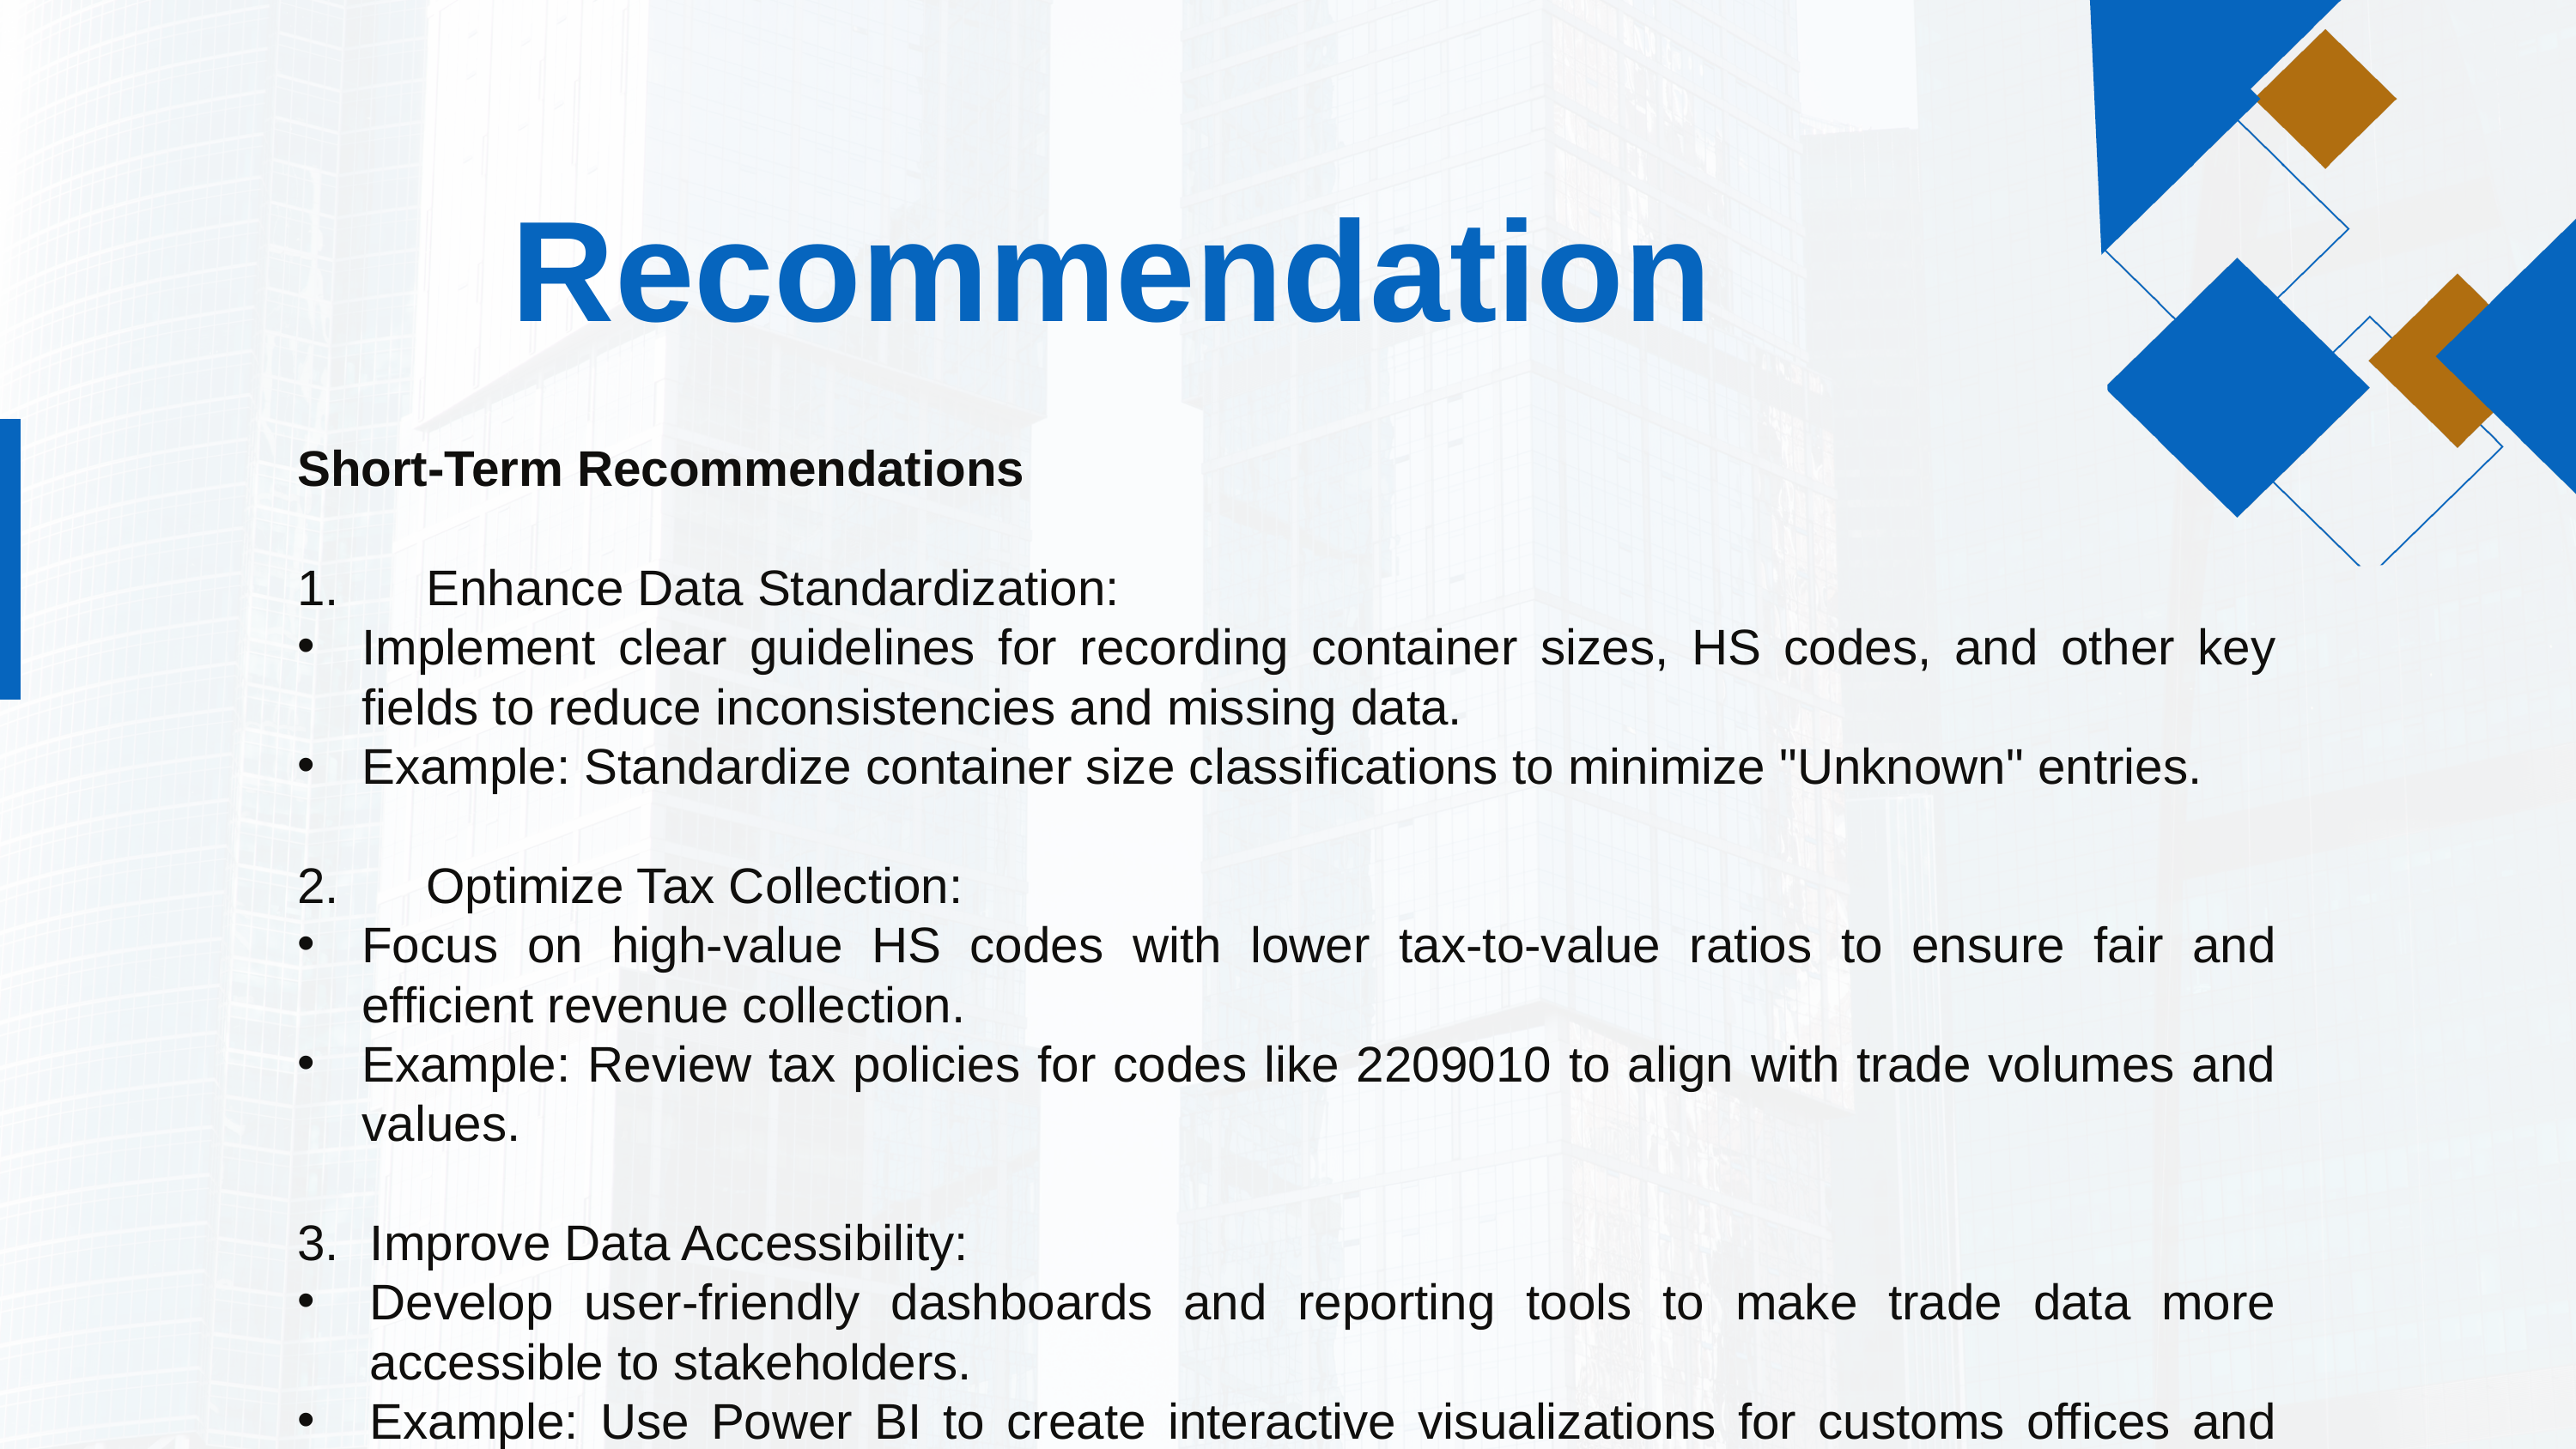

Recommendation

Short-Term Recommendations

1.	Enhance Data Standardization:
Implement clear guidelines for recording container sizes, HS codes, and other key fields to reduce inconsistencies and missing data.
Example: Standardize container size classifications to minimize "Unknown" entries.

2.	Optimize Tax Collection:
Focus on high-value HS codes with lower tax-to-value ratios to ensure fair and efficient revenue collection.
Example: Review tax policies for codes like 2209010 to align with trade volumes and values.

Improve Data Accessibility:
Develop user-friendly dashboards and reporting tools to make trade data more accessible to stakeholders.
Example: Use Power BI to create interactive visualizations for customs offices and policymakers.